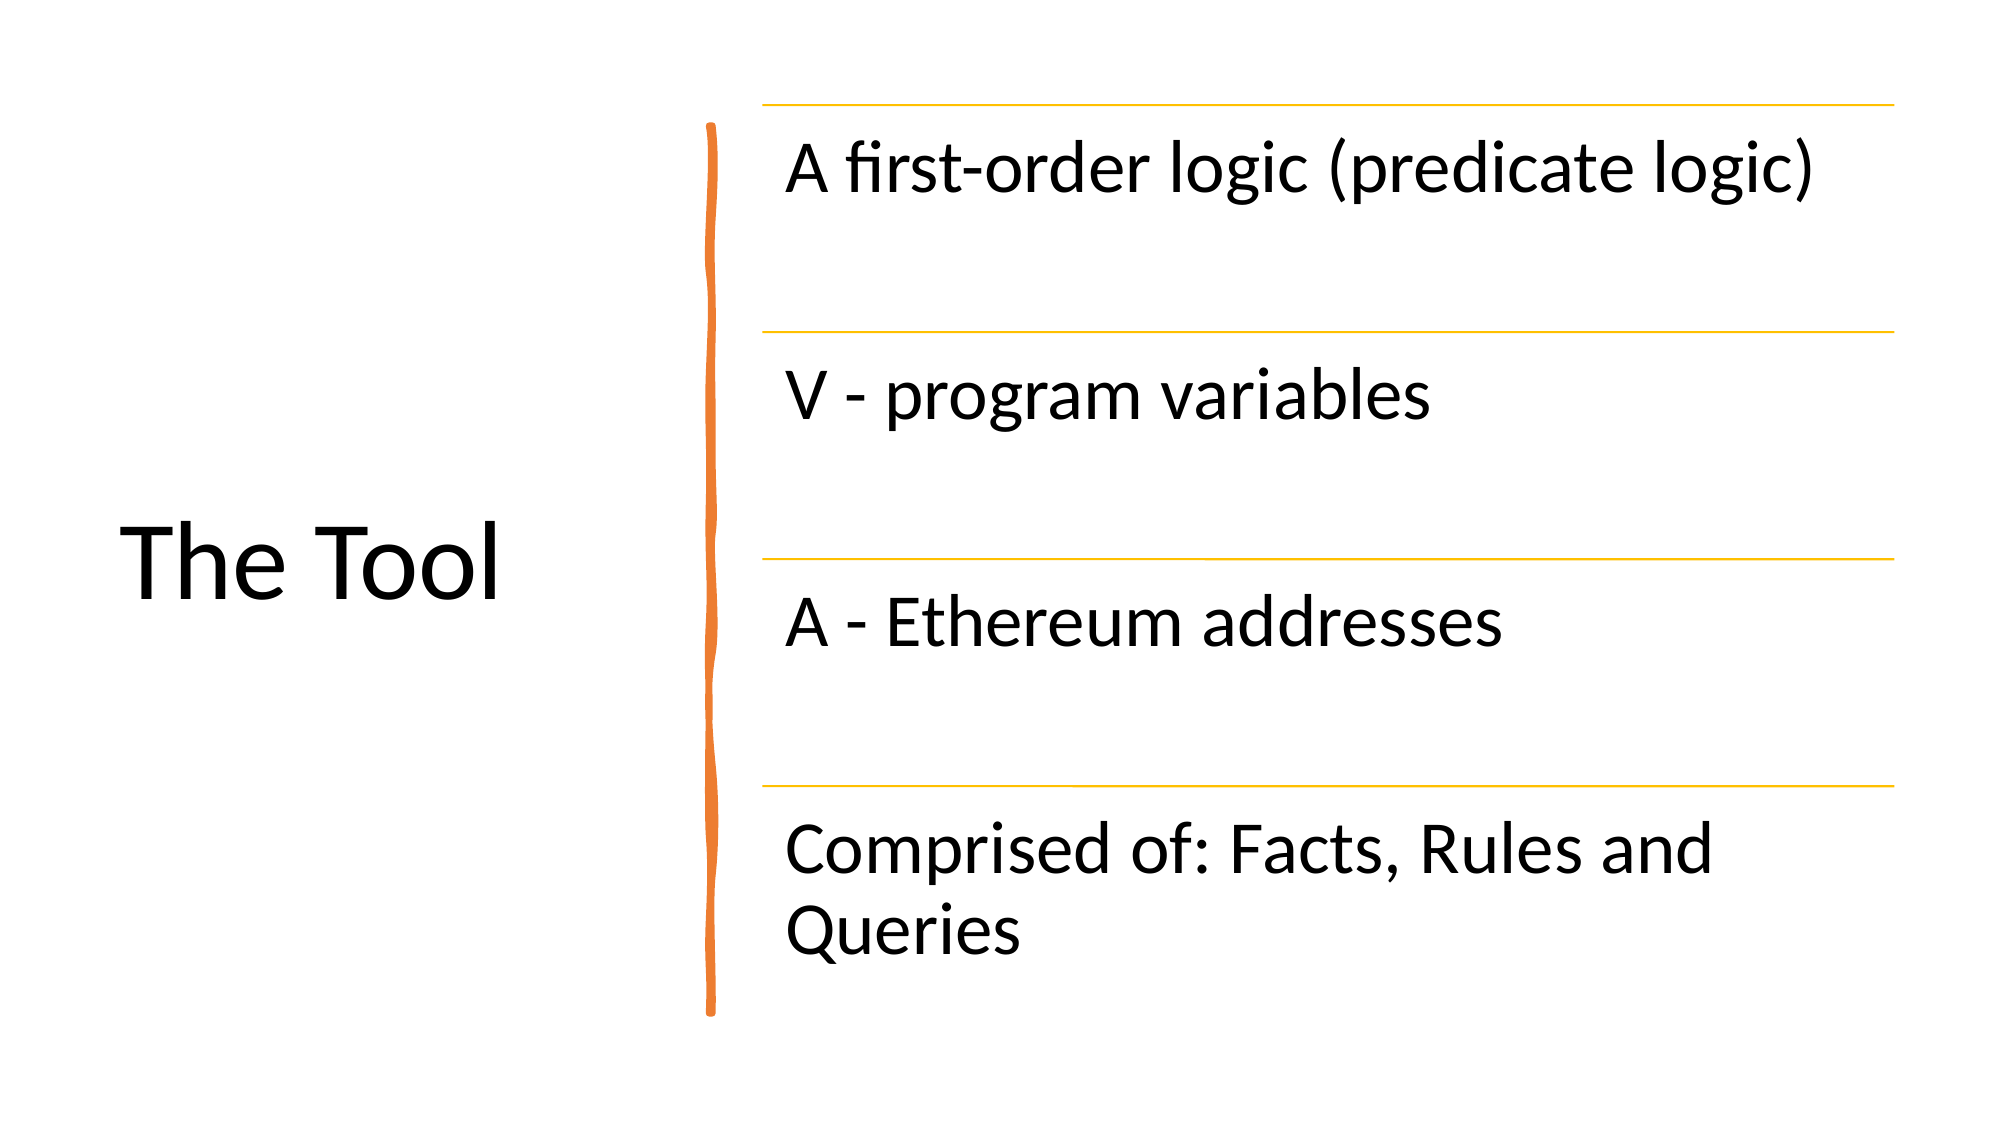

A first-order logic (predicate logic)
V - program variables
A - Ethereum addresses
Comprised of: Facts, Rules and Queries
# The Tool